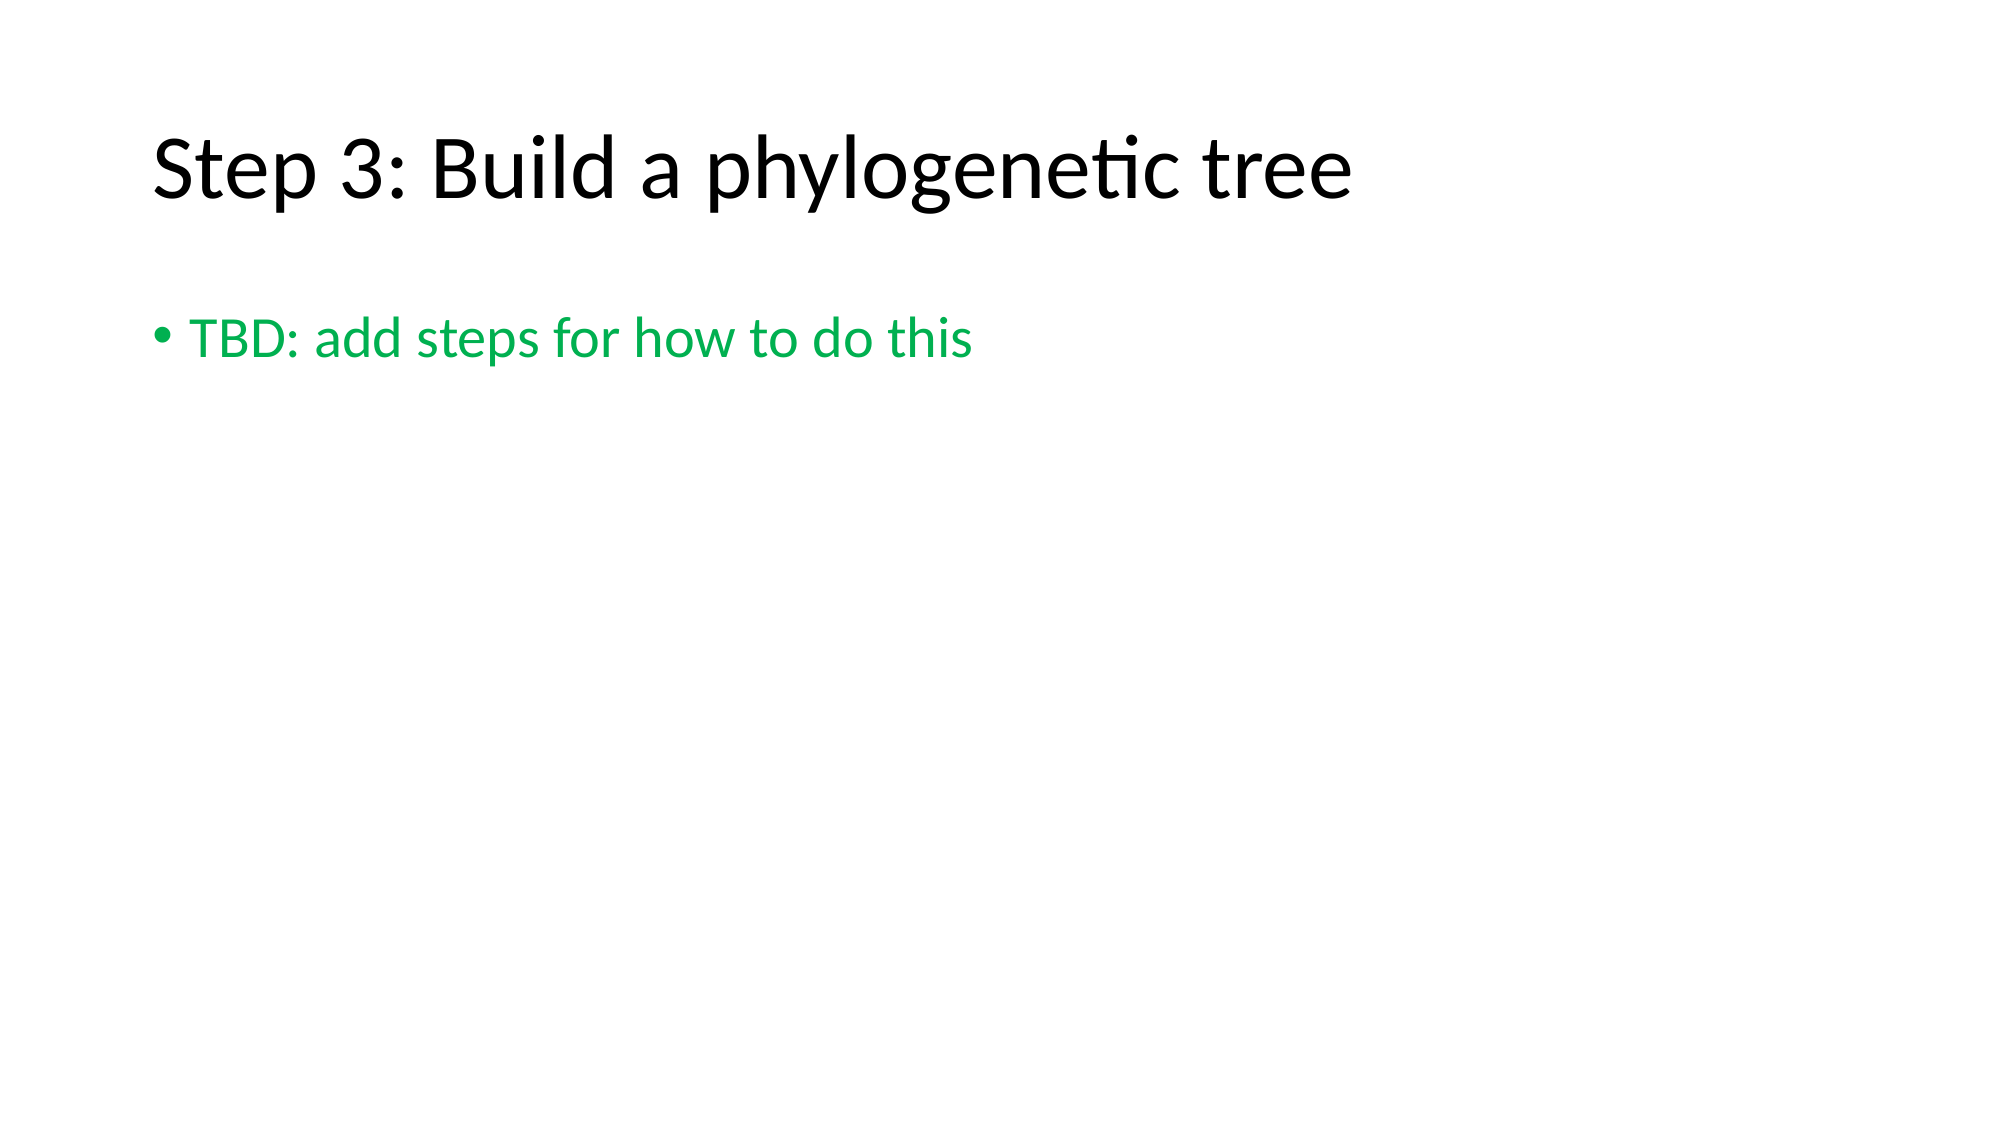

# Step 3: Build a phylogenetic tree
TBD: add steps for how to do this